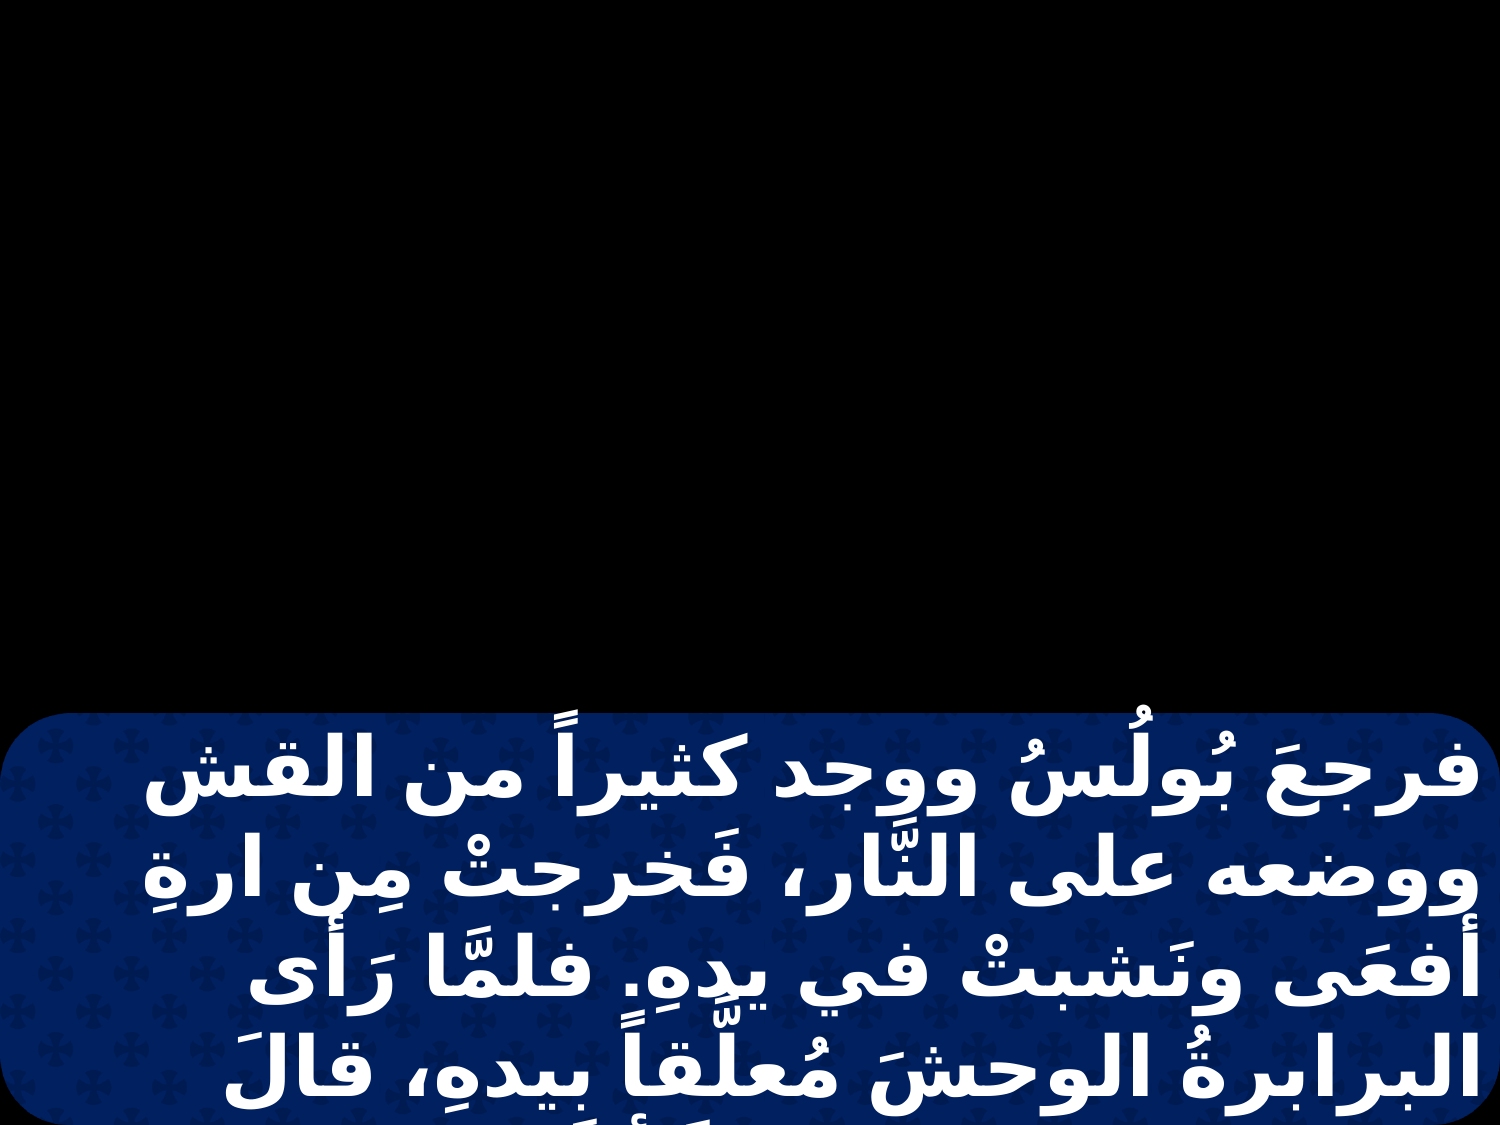

فرجعَ بُولُسُ ووجد كثيراً من القش ووضعه على النَّار، فَخرجتْ مِن ارةِ أفعَى ونَشبتْ في يدهِ. فلمَّا رَأى البرابرةُ الوحشَ مُعلَّقاً بيدهِ، قالَ بعضُهُم لبعضٍ: " لابُدَّ أنَّ هذا الرجل